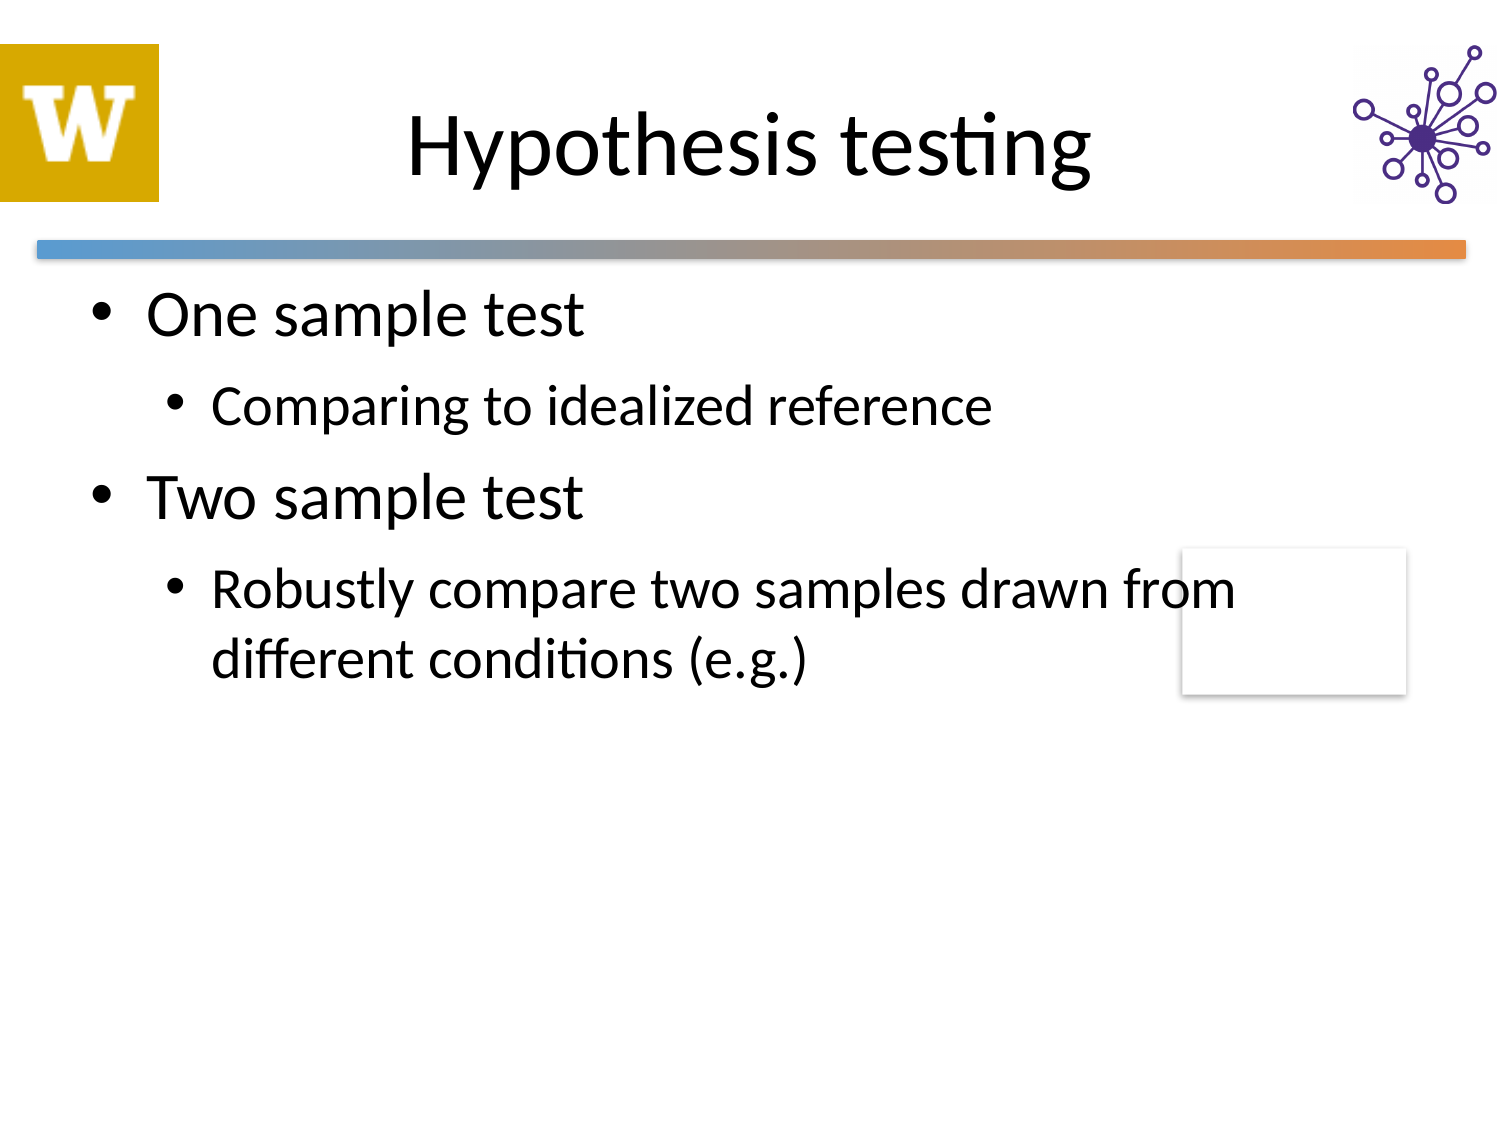

# Hypothesis testing
One sample test
Comparing to idealized reference
Two sample test
Robustly compare two samples drawn from different conditions (e.g.)